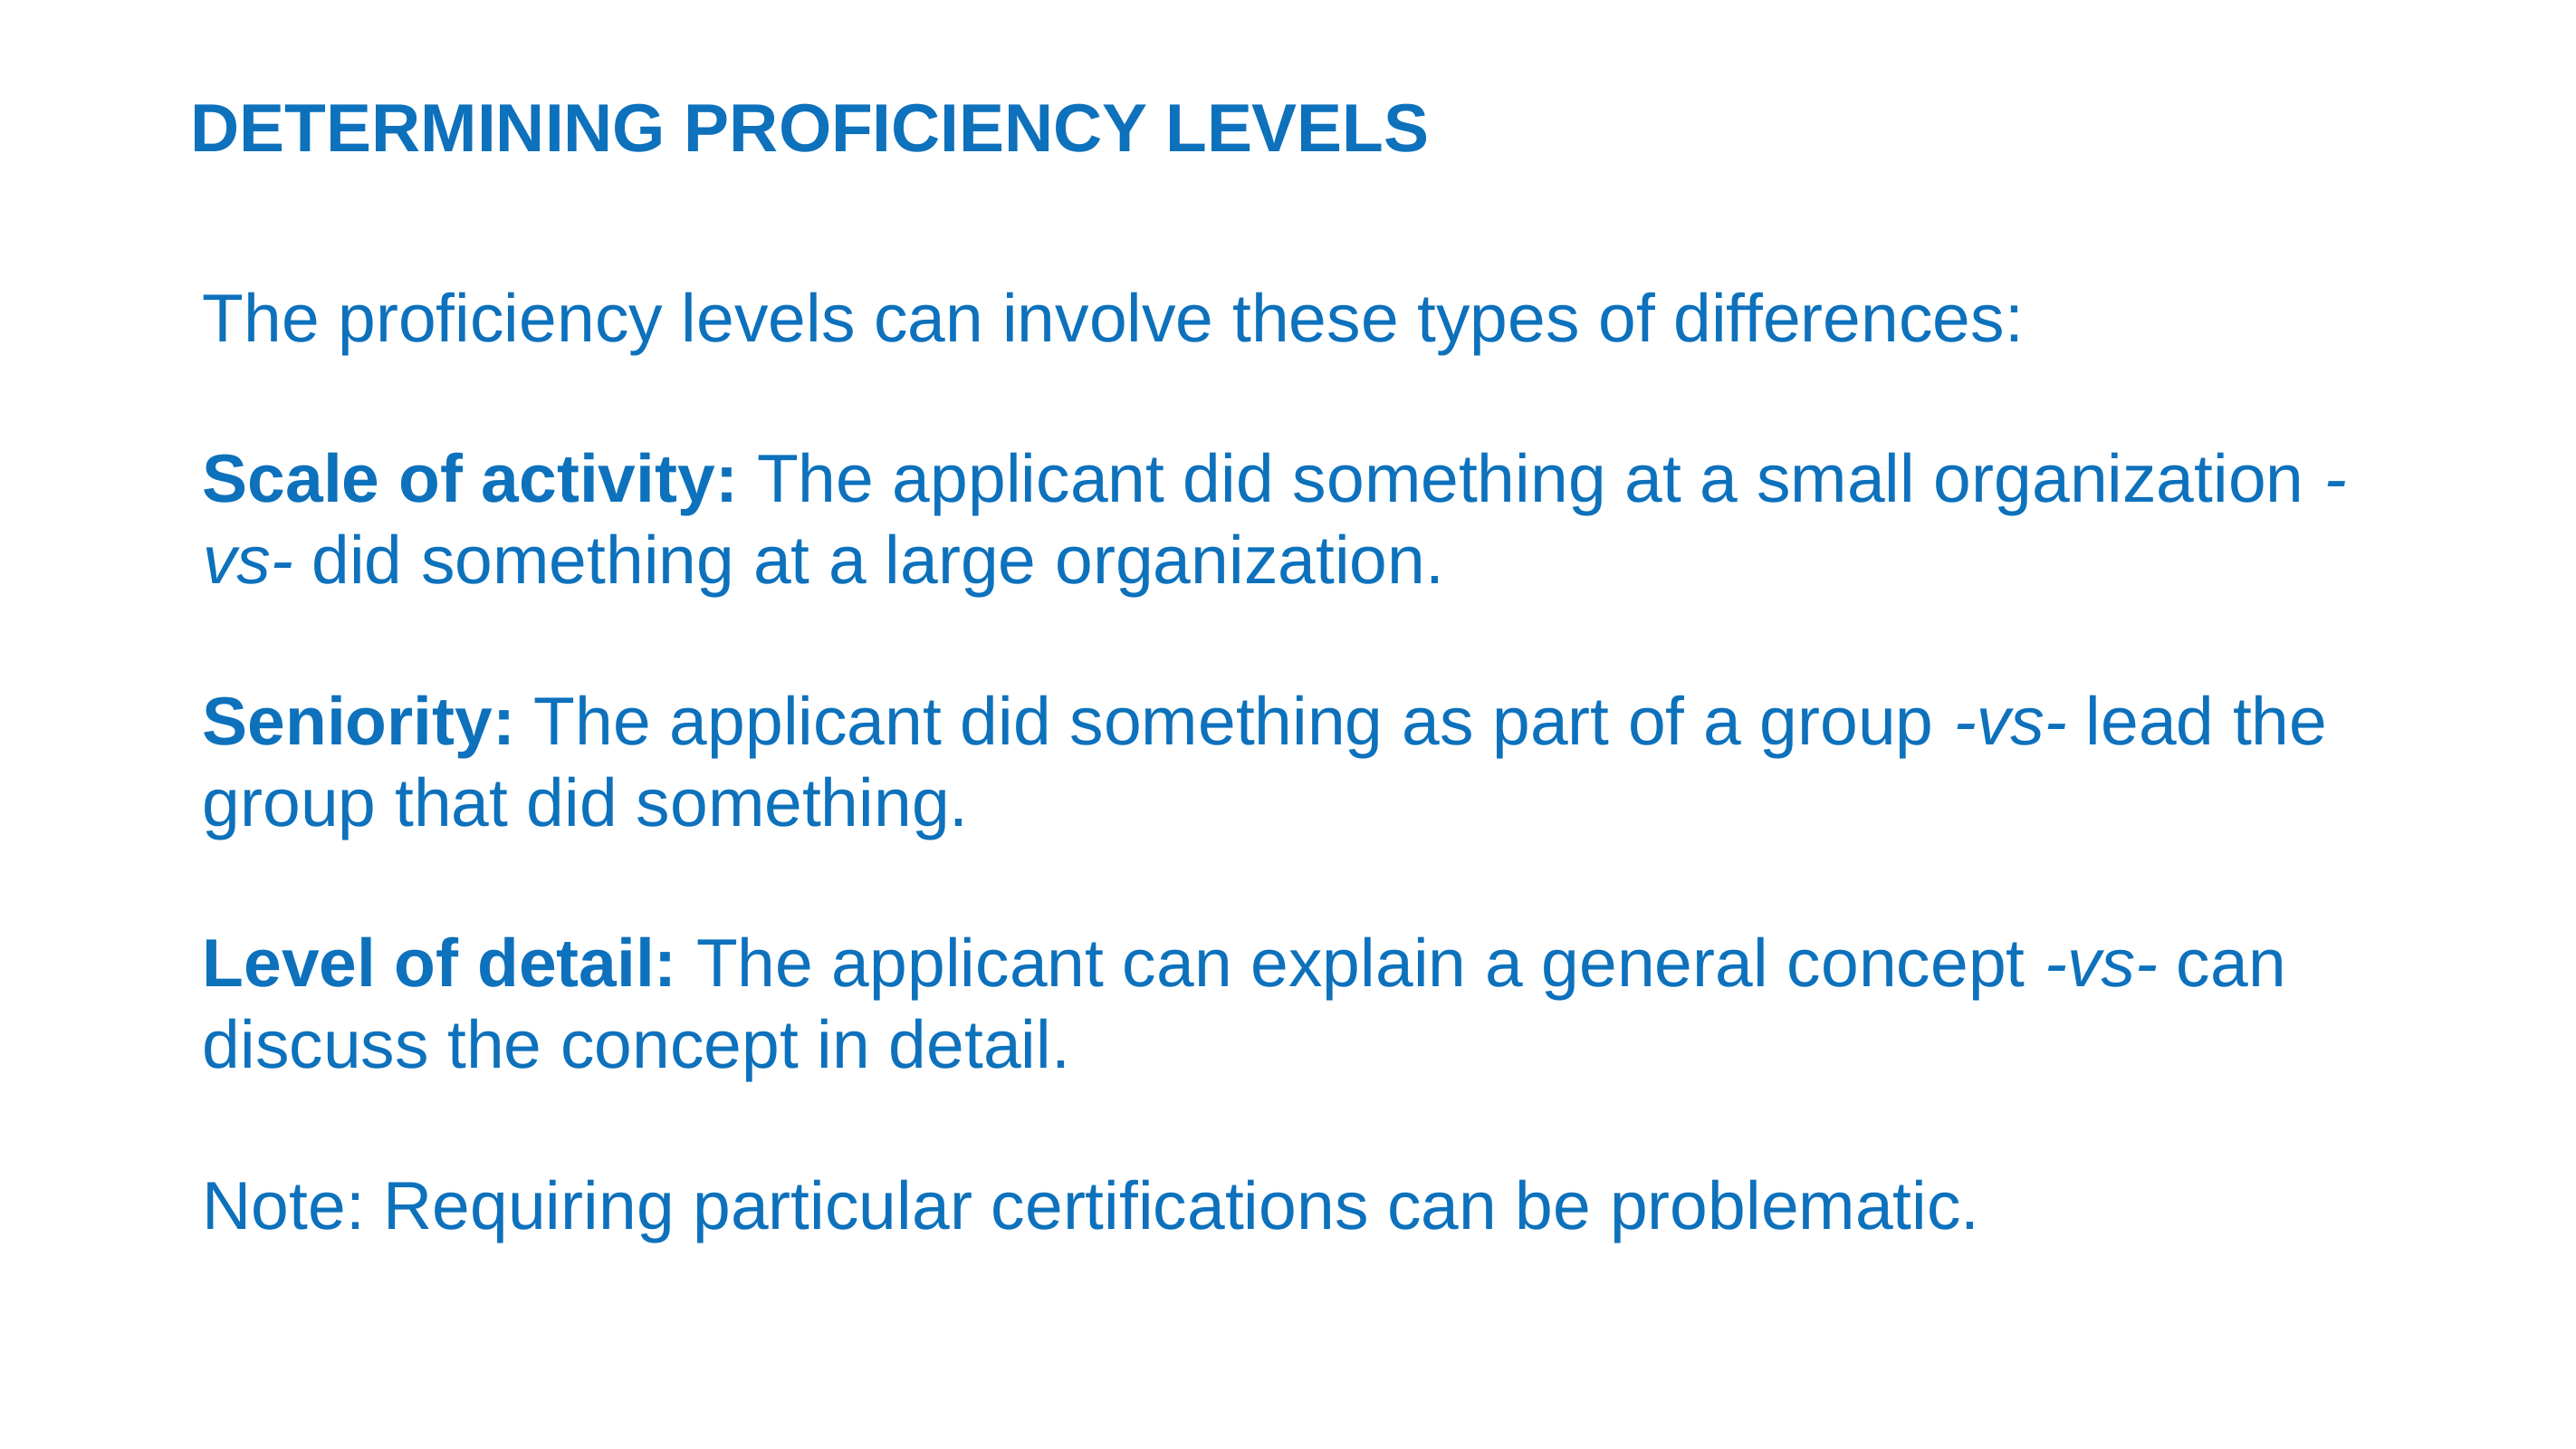

# Determining Proficiency levels
The proficiency levels can involve these types of differences:
Scale of activity: The applicant did something at a small organization -vs- did something at a large organization.
Seniority: The applicant did something as part of a group -vs- lead the group that did something.
Level of detail: The applicant can explain a general concept -vs- can discuss the concept in detail.
Note: Requiring particular certifications can be problematic.